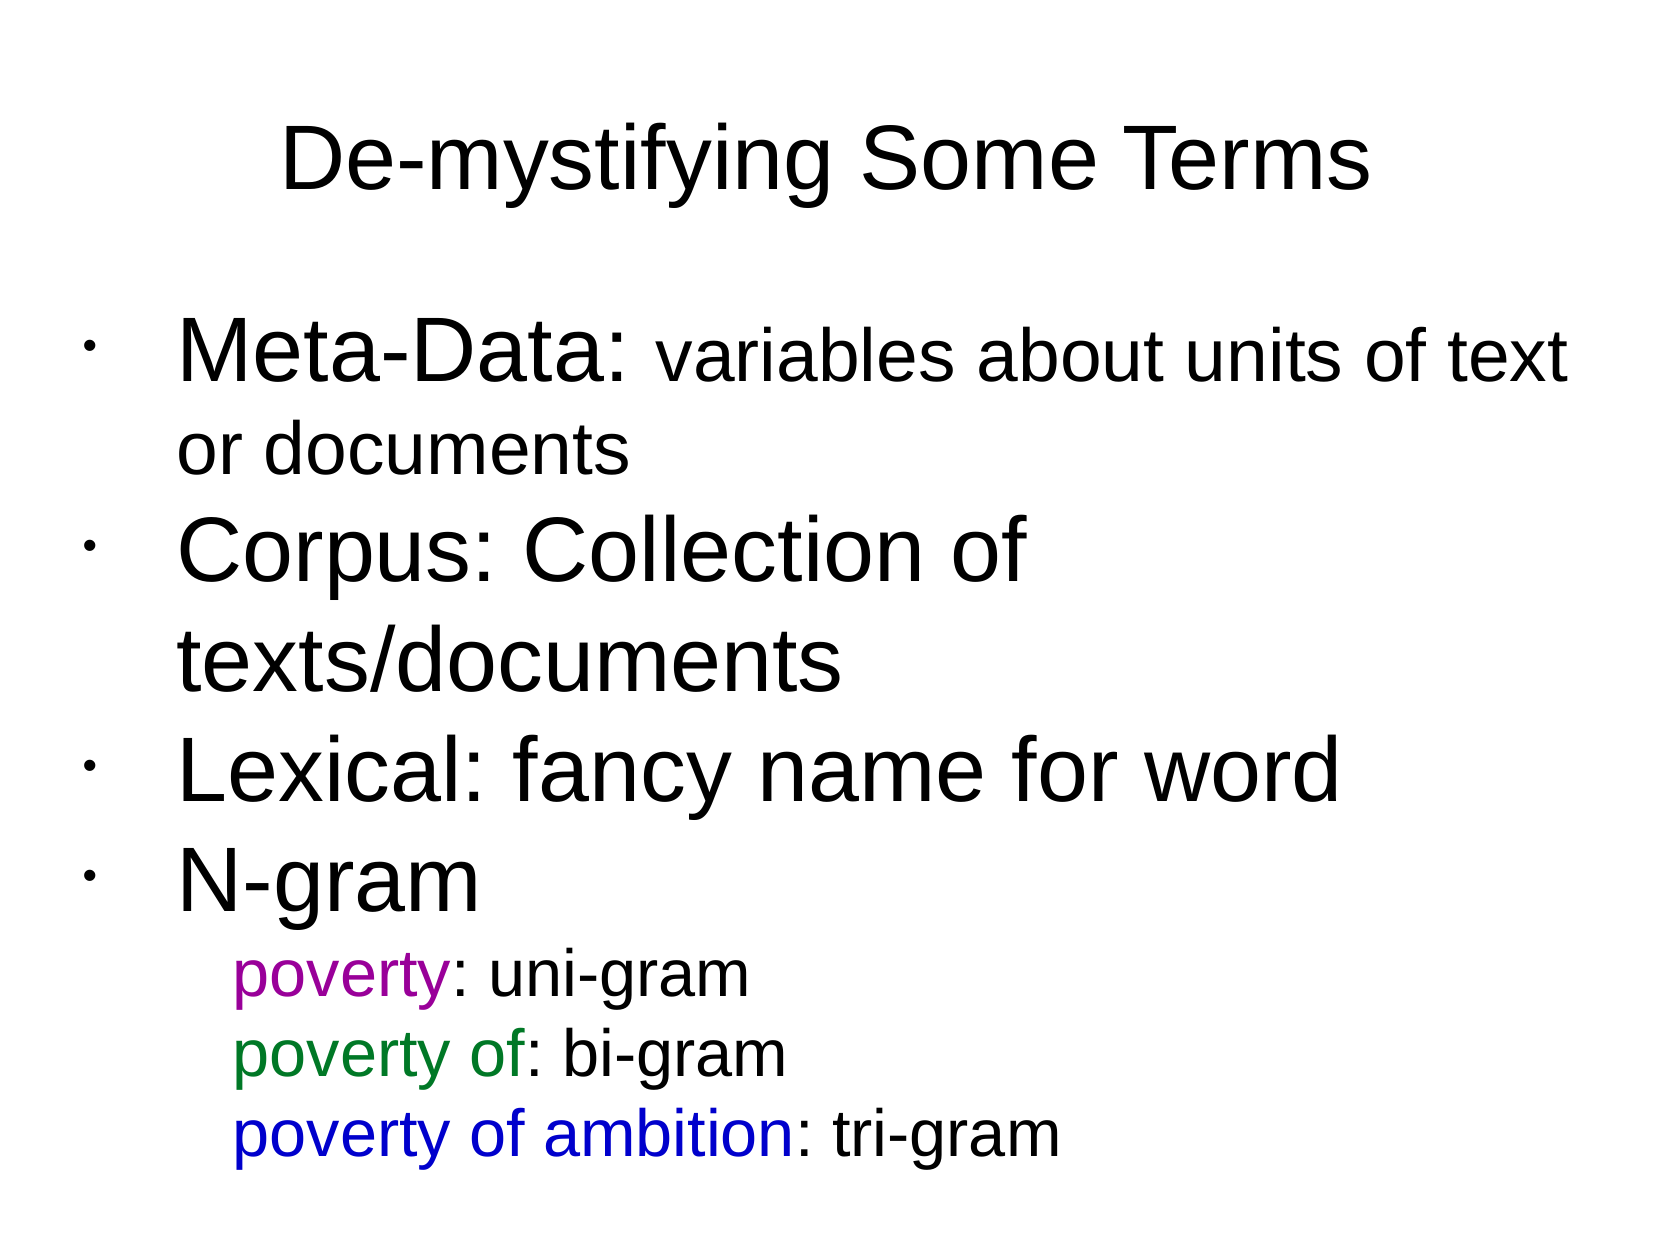

De-mystifying Some Terms
Meta-Data: variables about units of text or documents
Corpus: Collection of texts/documents
Lexical: fancy name for word
N-gram
poverty: uni-gram
poverty of: bi-gram
poverty of ambition: tri-gram